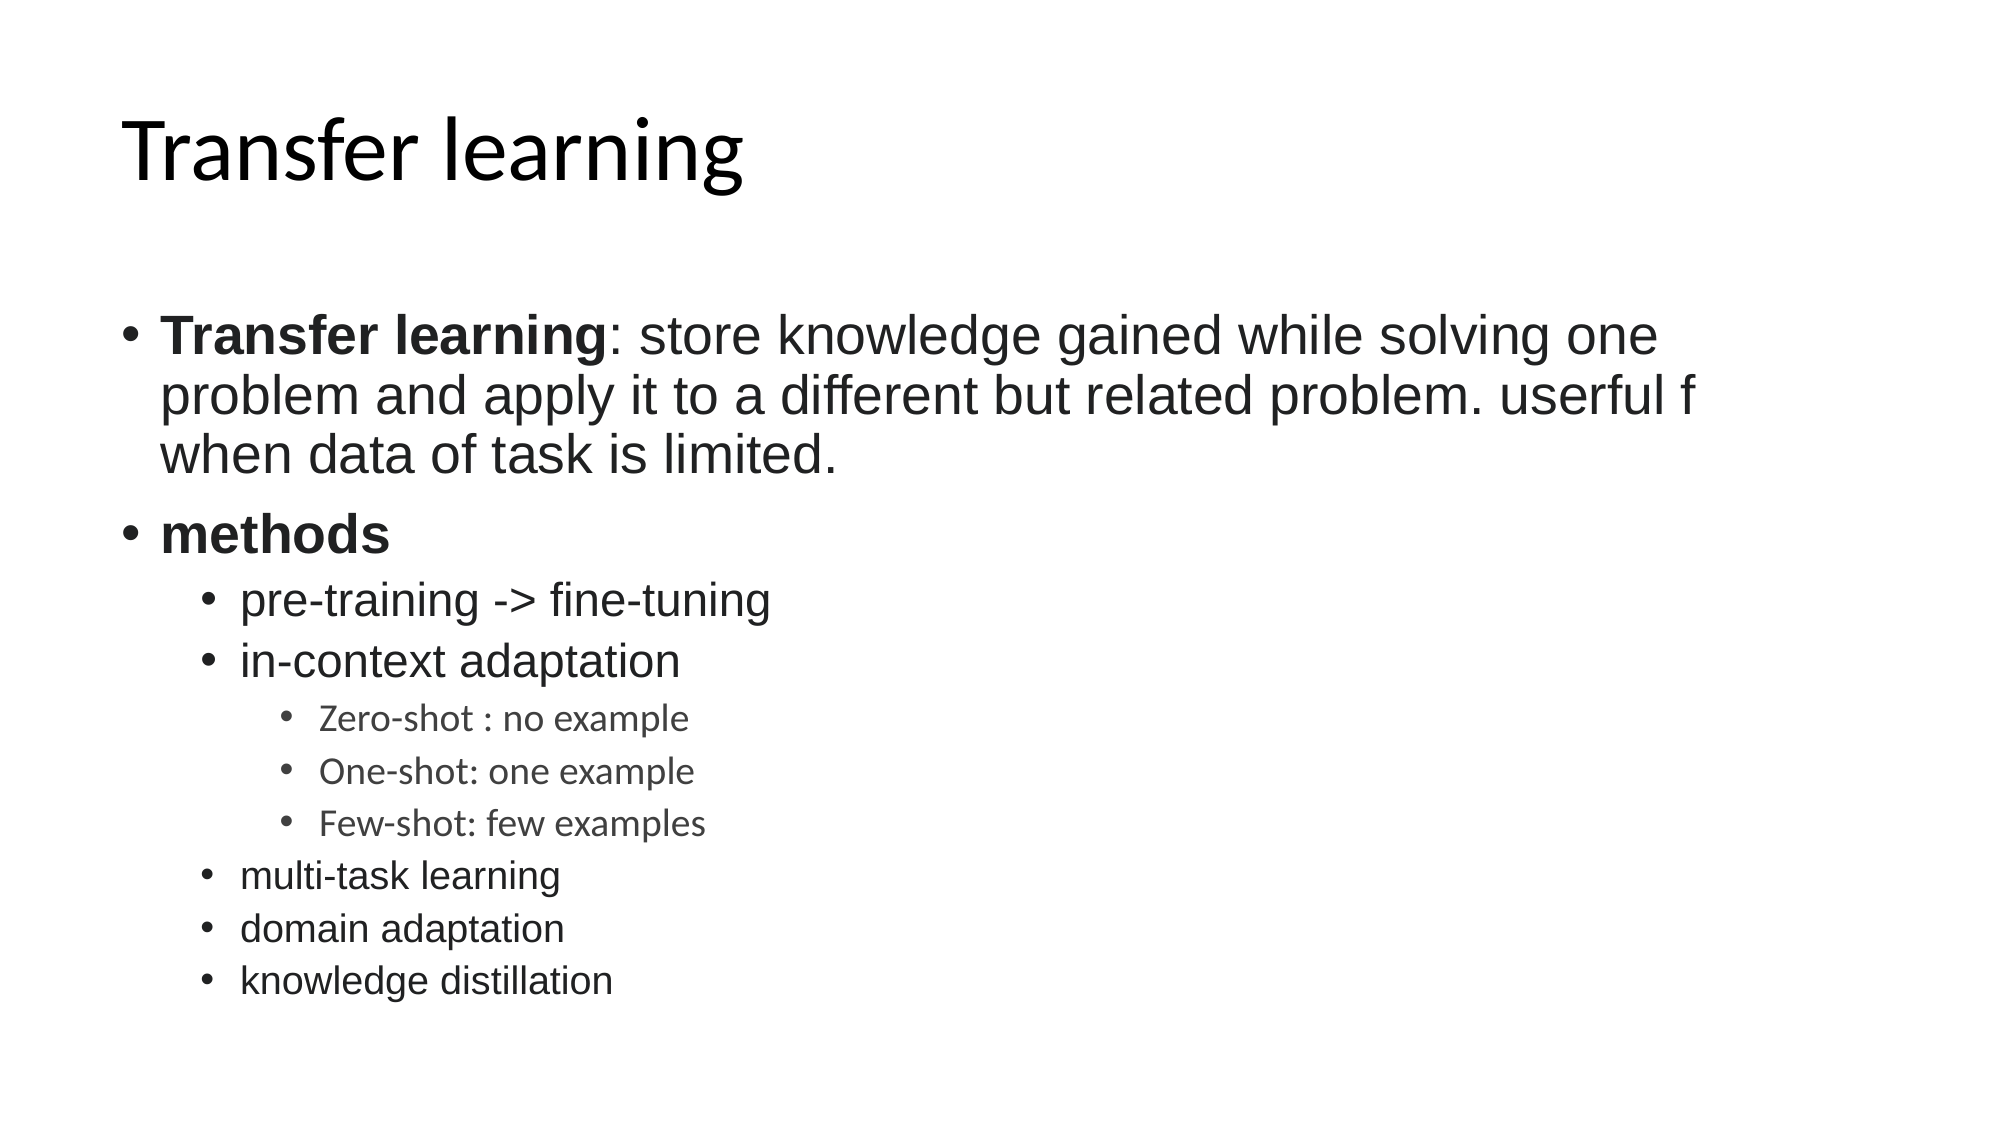

# Transfer learning
Transfer learning: store knowledge gained while solving one problem and apply it to a different but related problem. userful f when data of task is limited.
methods
pre-training -> fine-tuning
in-context adaptation
Zero-shot : no example
One-shot: one example
Few-shot: few examples
multi-task learning
domain adaptation
knowledge distillation